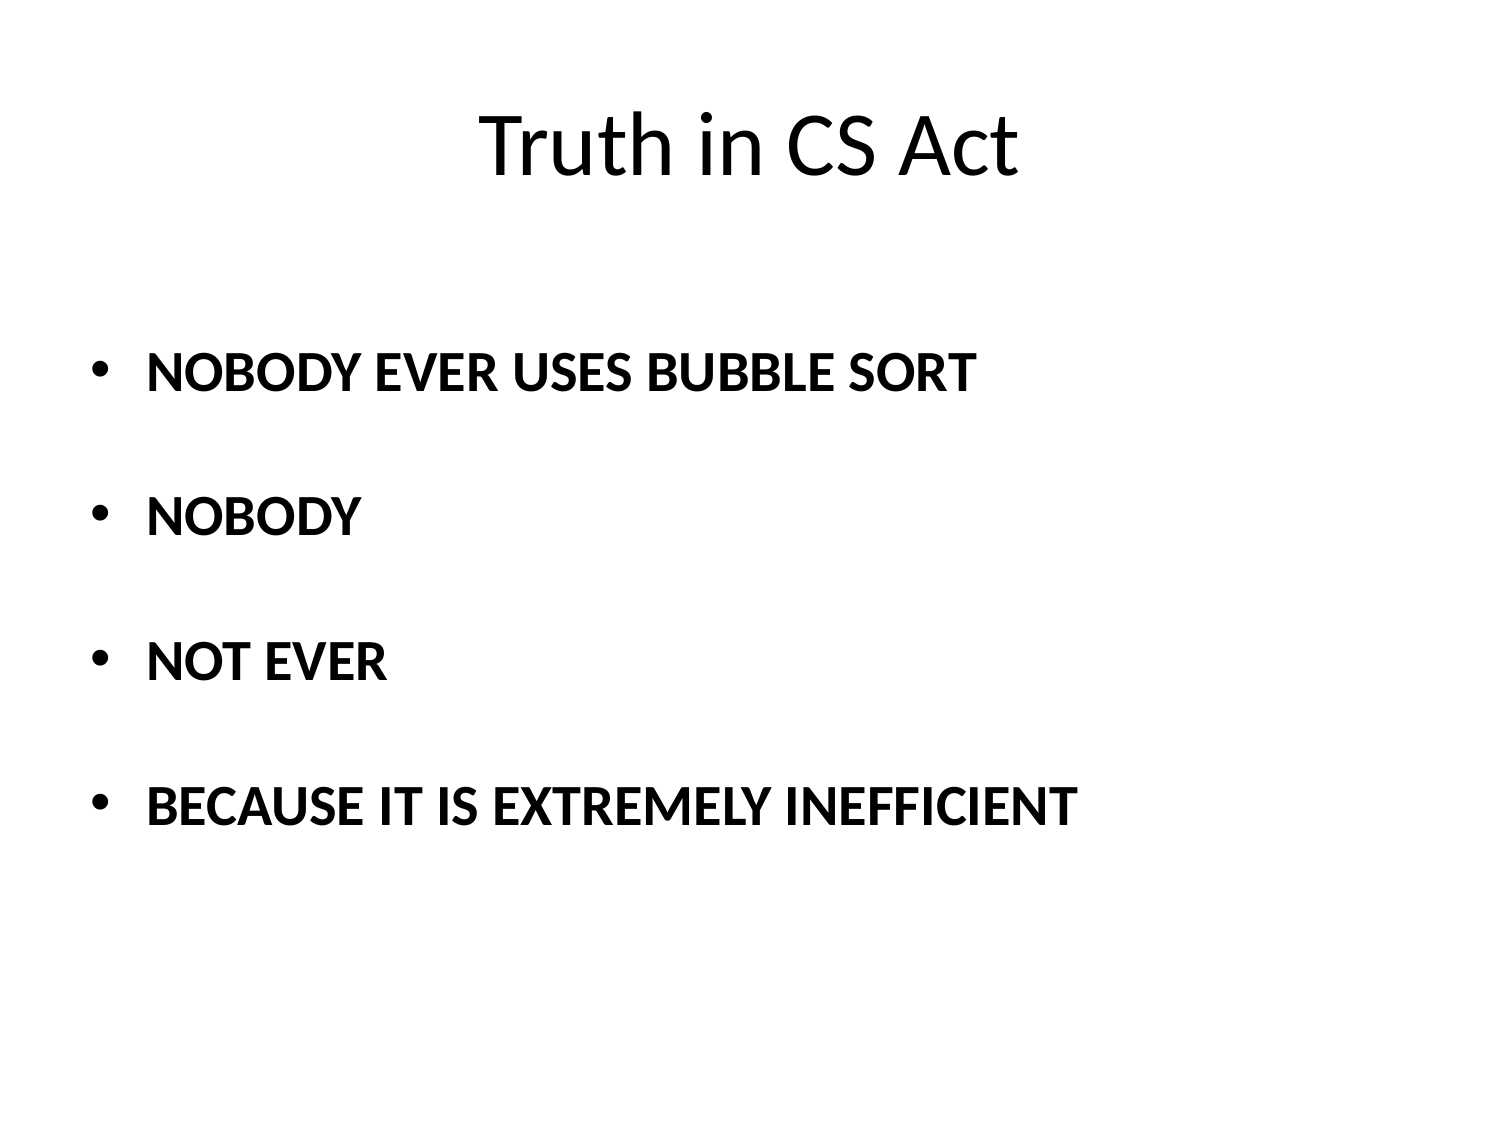

# Truth in CS Act
NOBODY EVER USES BUBBLE SORT
NOBODY
NOT EVER
BECAUSE IT IS EXTREMELY INEFFICIENT